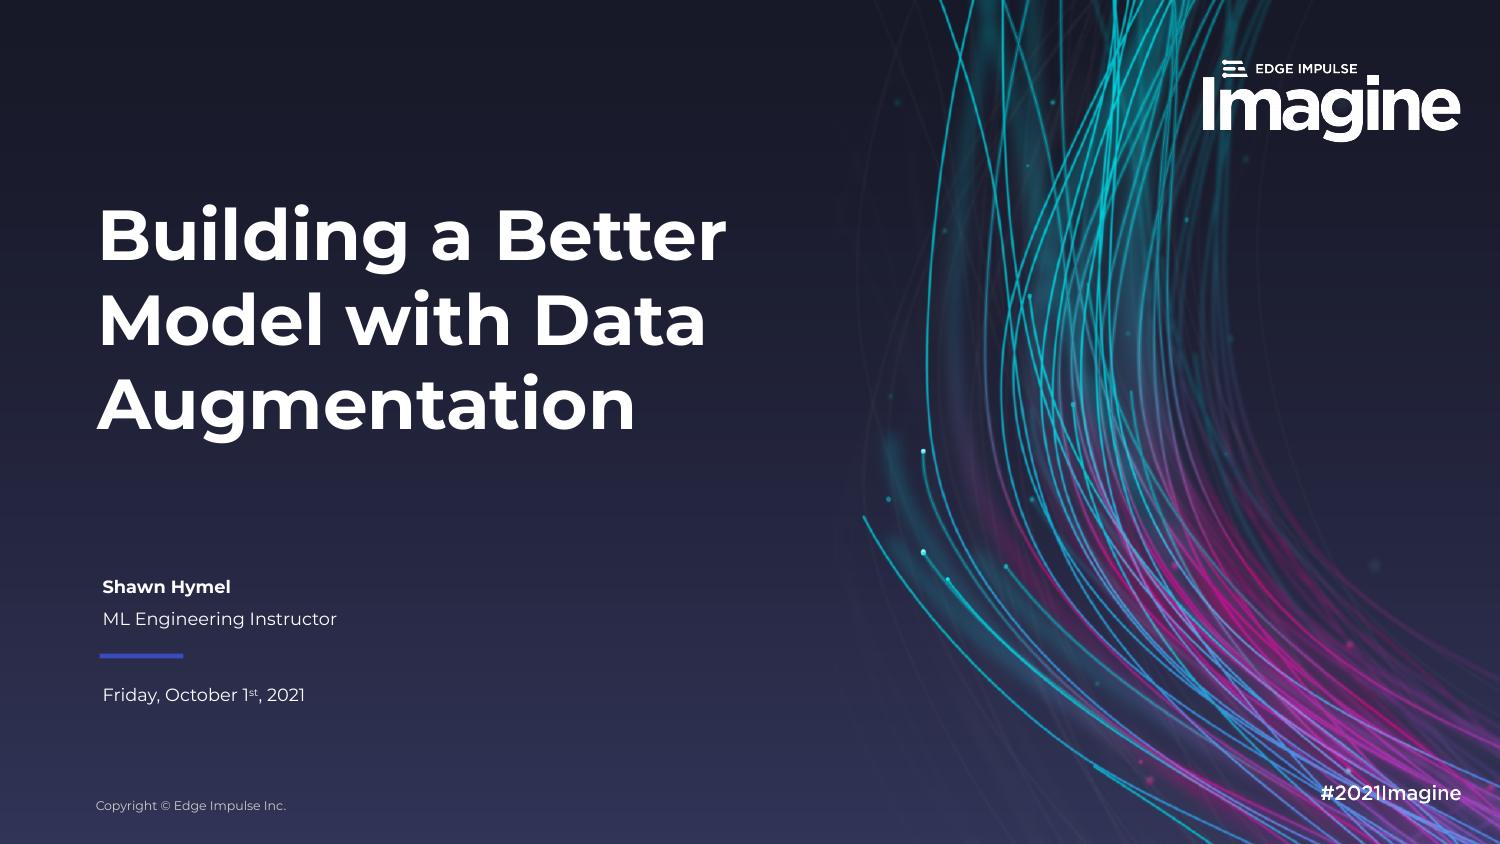

# Building a Better Model with Data Augmentation
Shawn Hymel
ML Engineering Instructor
Friday, October 1st, 2021